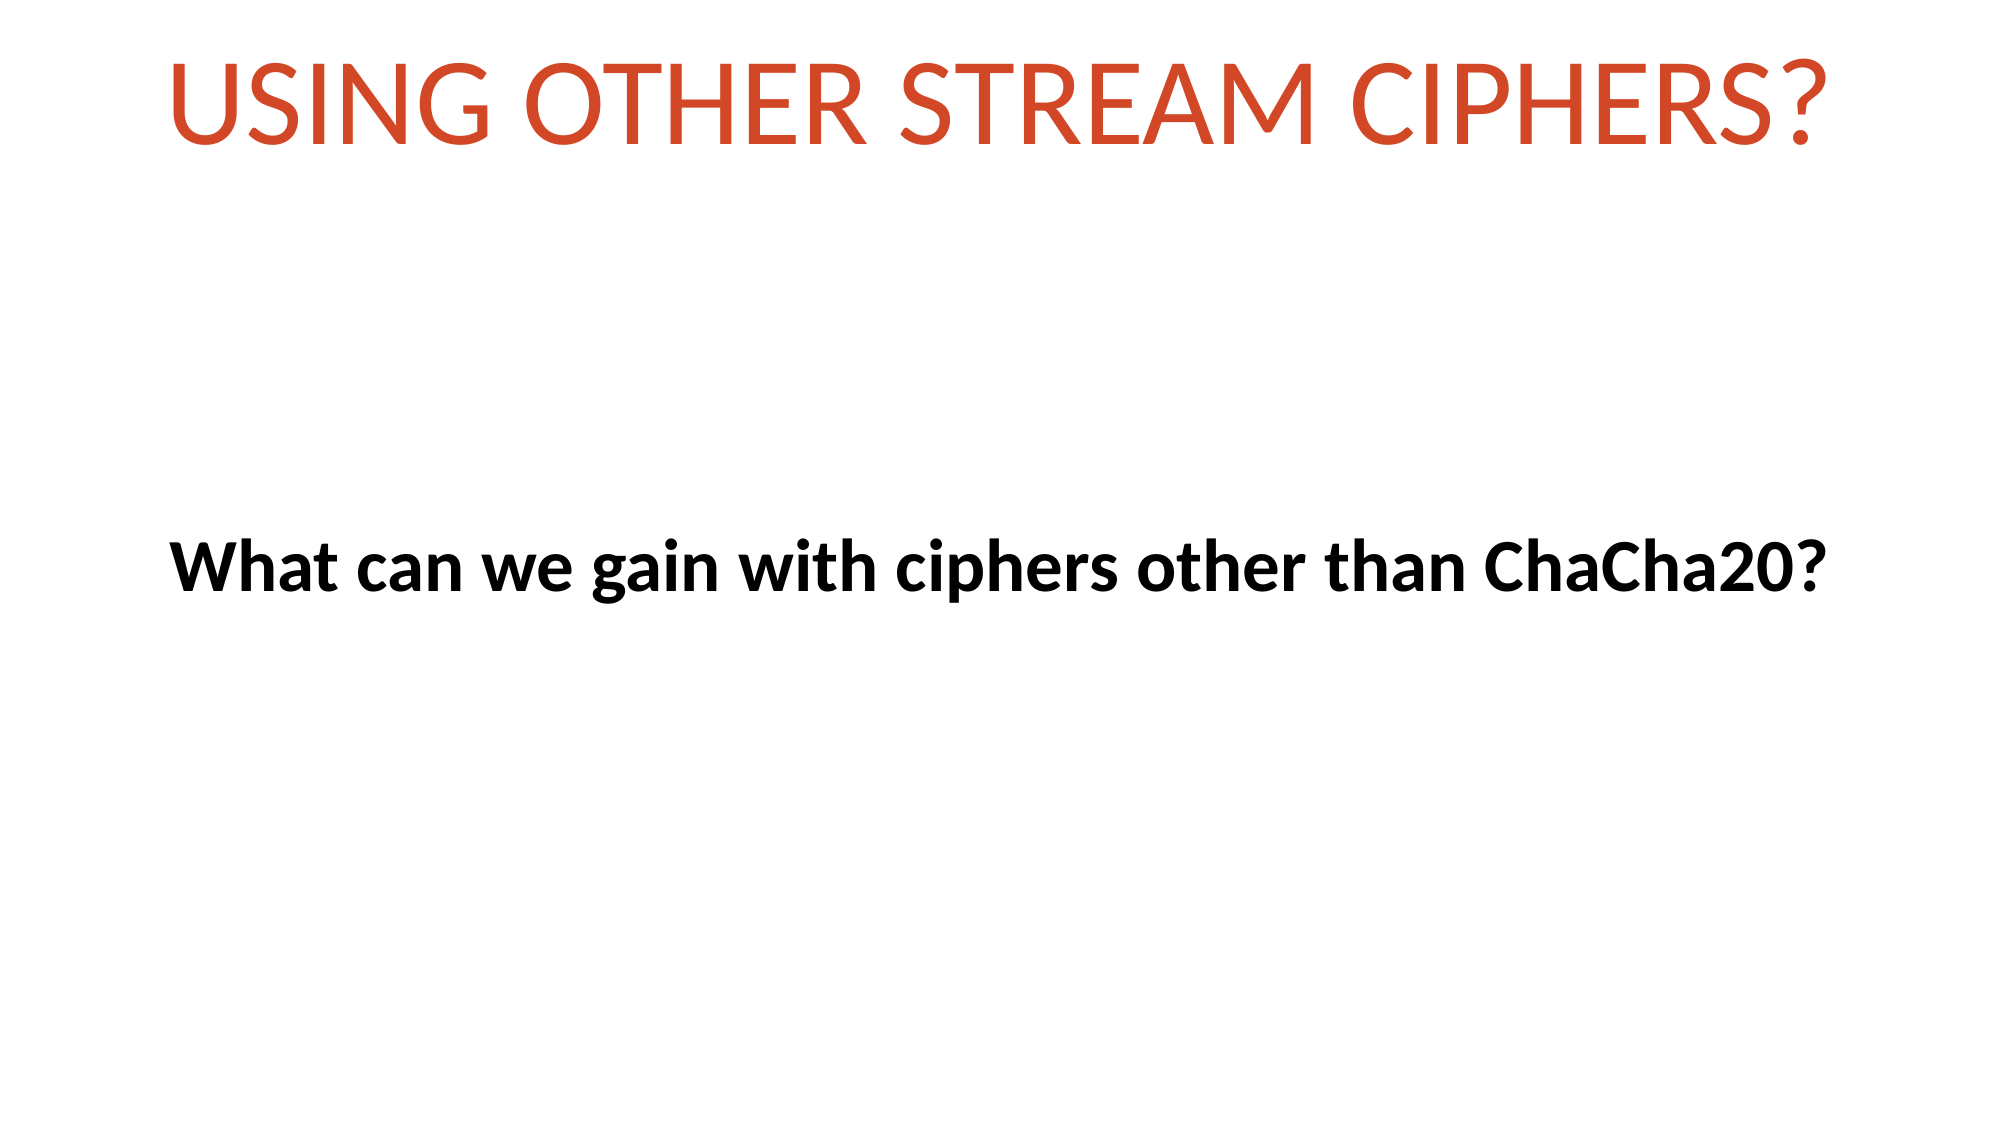

Using other stream ciphers?
What can we gain with ciphers other than ChaCha20?
64